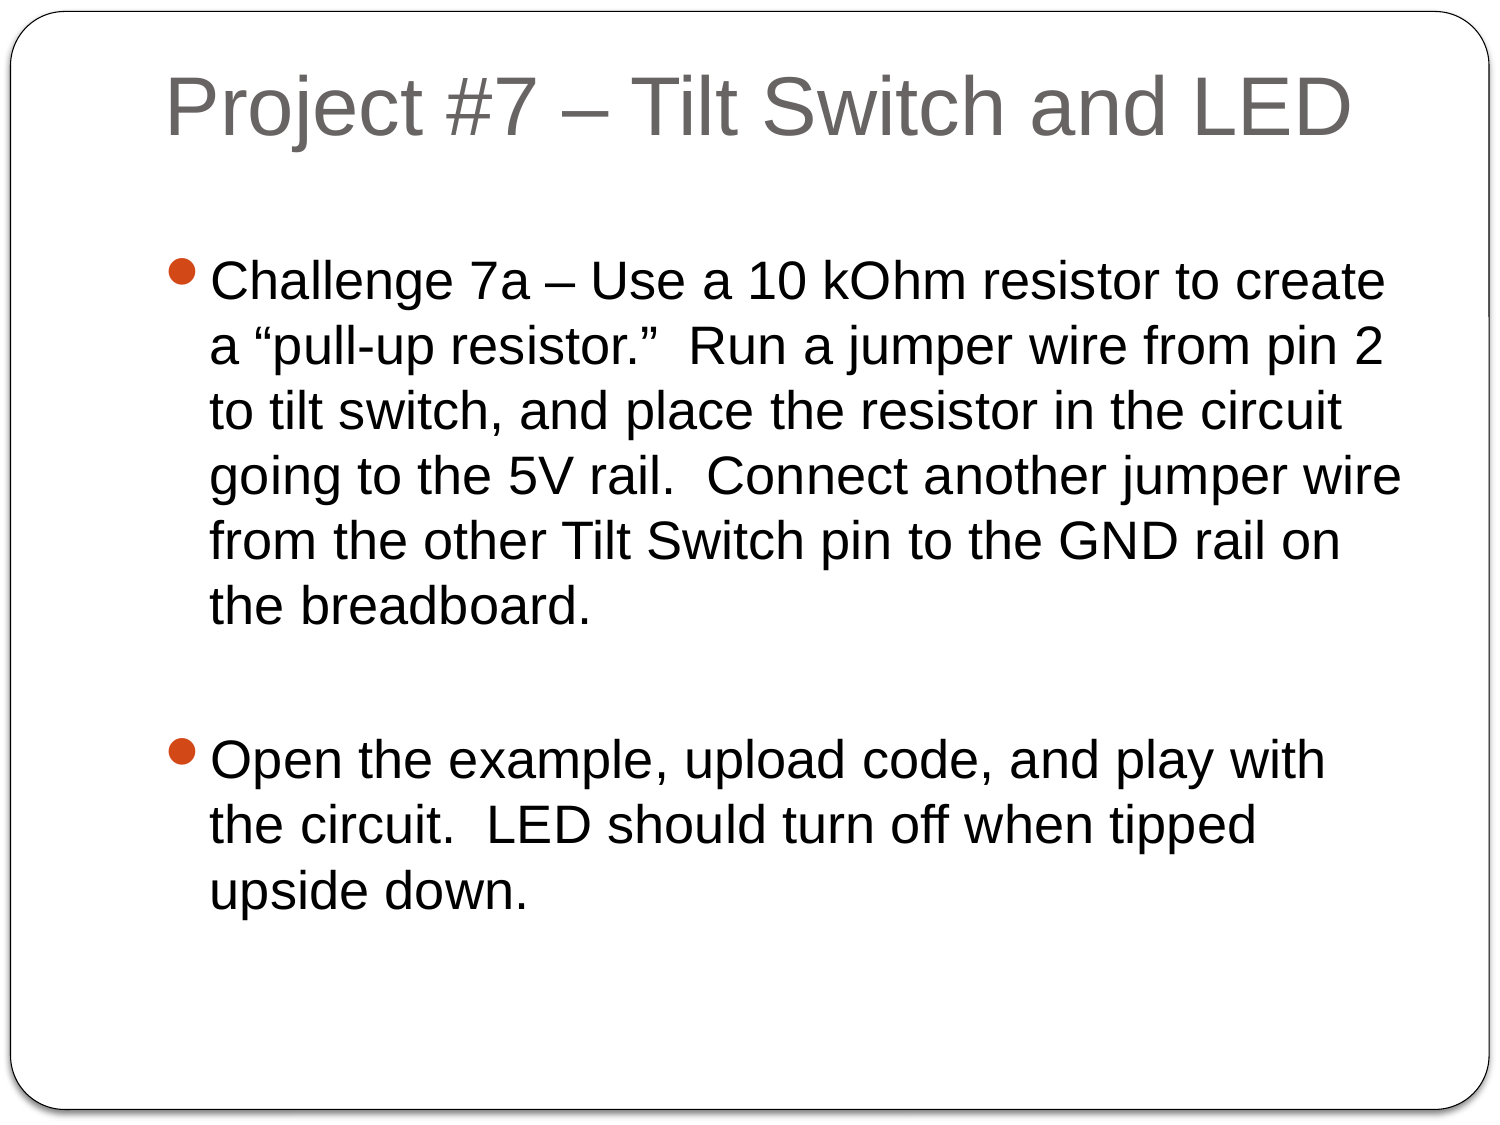

# Project #7 – Tilt Switch and LED
Challenge 7a – Use a 10 kOhm resistor to create a “pull-up resistor.”  Run a jumper wire from pin 2 to tilt switch, and place the resistor in the circuit going to the 5V rail.  Connect another jumper wire from the other Tilt Switch pin to the GND rail on the breadboard.

Open the example, upload code, and play with the circuit.  LED should turn off when tipped upside down.